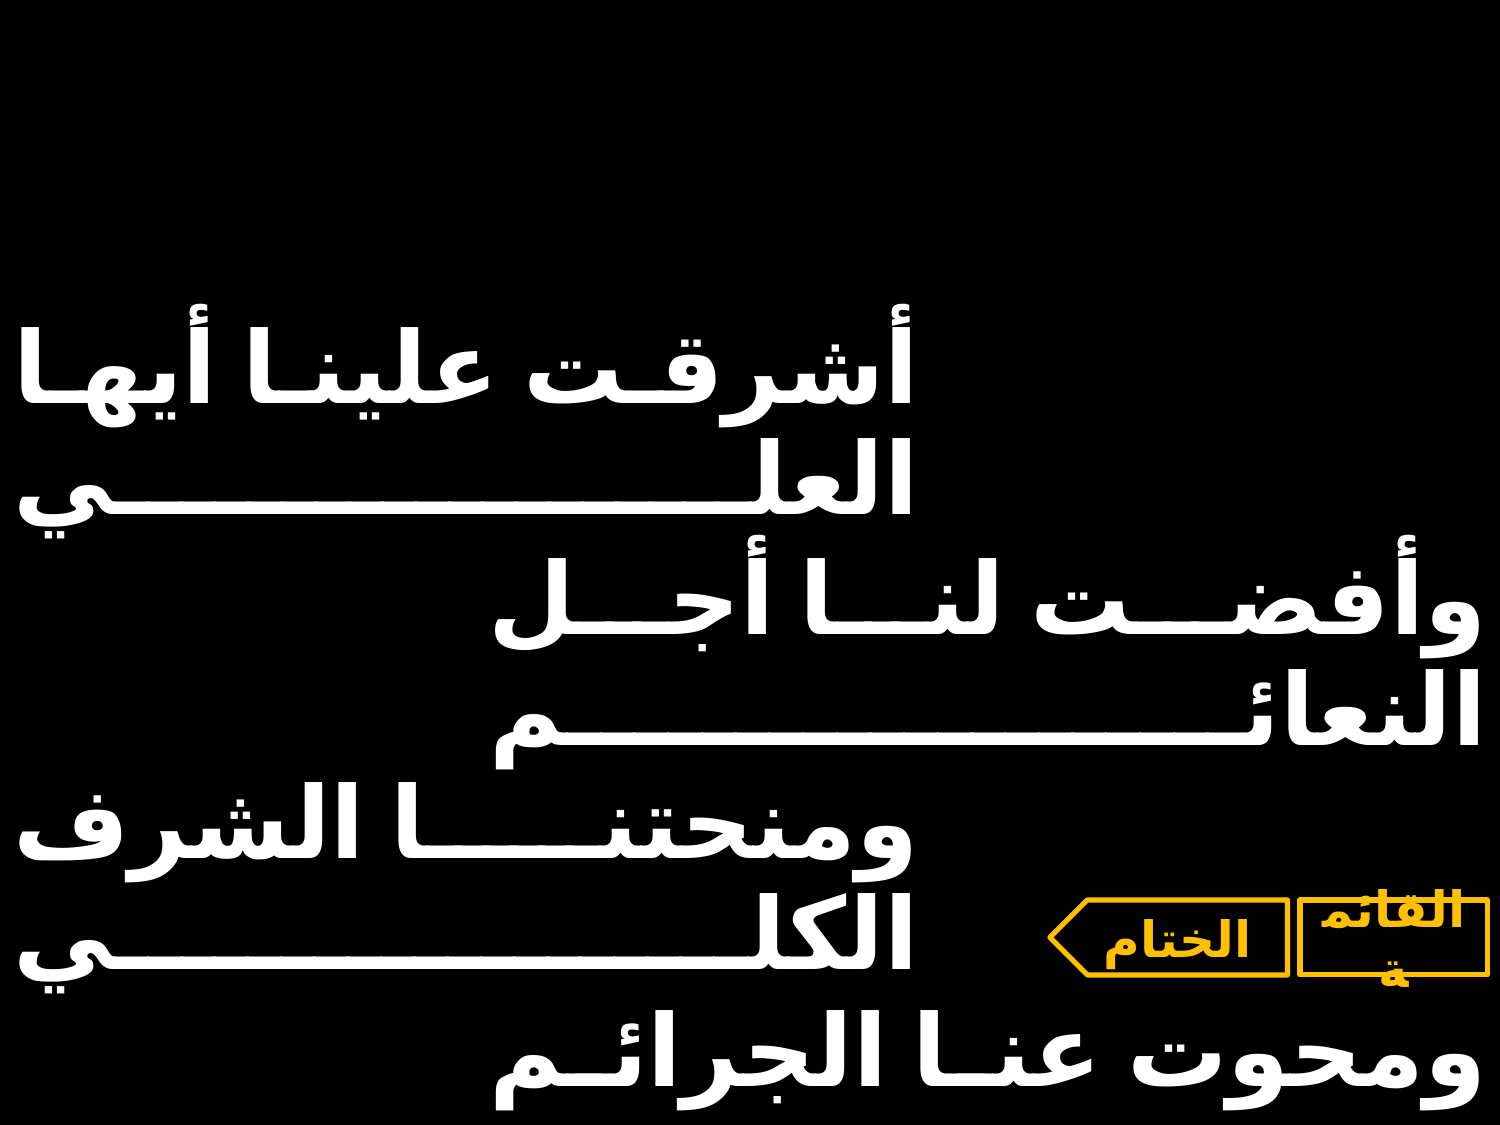

| أشرقت علينا أيها العلي |  |  |
| --- | --- | --- |
|  | وأفضت لنا أجل النعائم |  |
| ومنحتنا الشرف الكلي |  |  |
|  | ومحوت عنا الجرائم |  |
الختام
القائمة